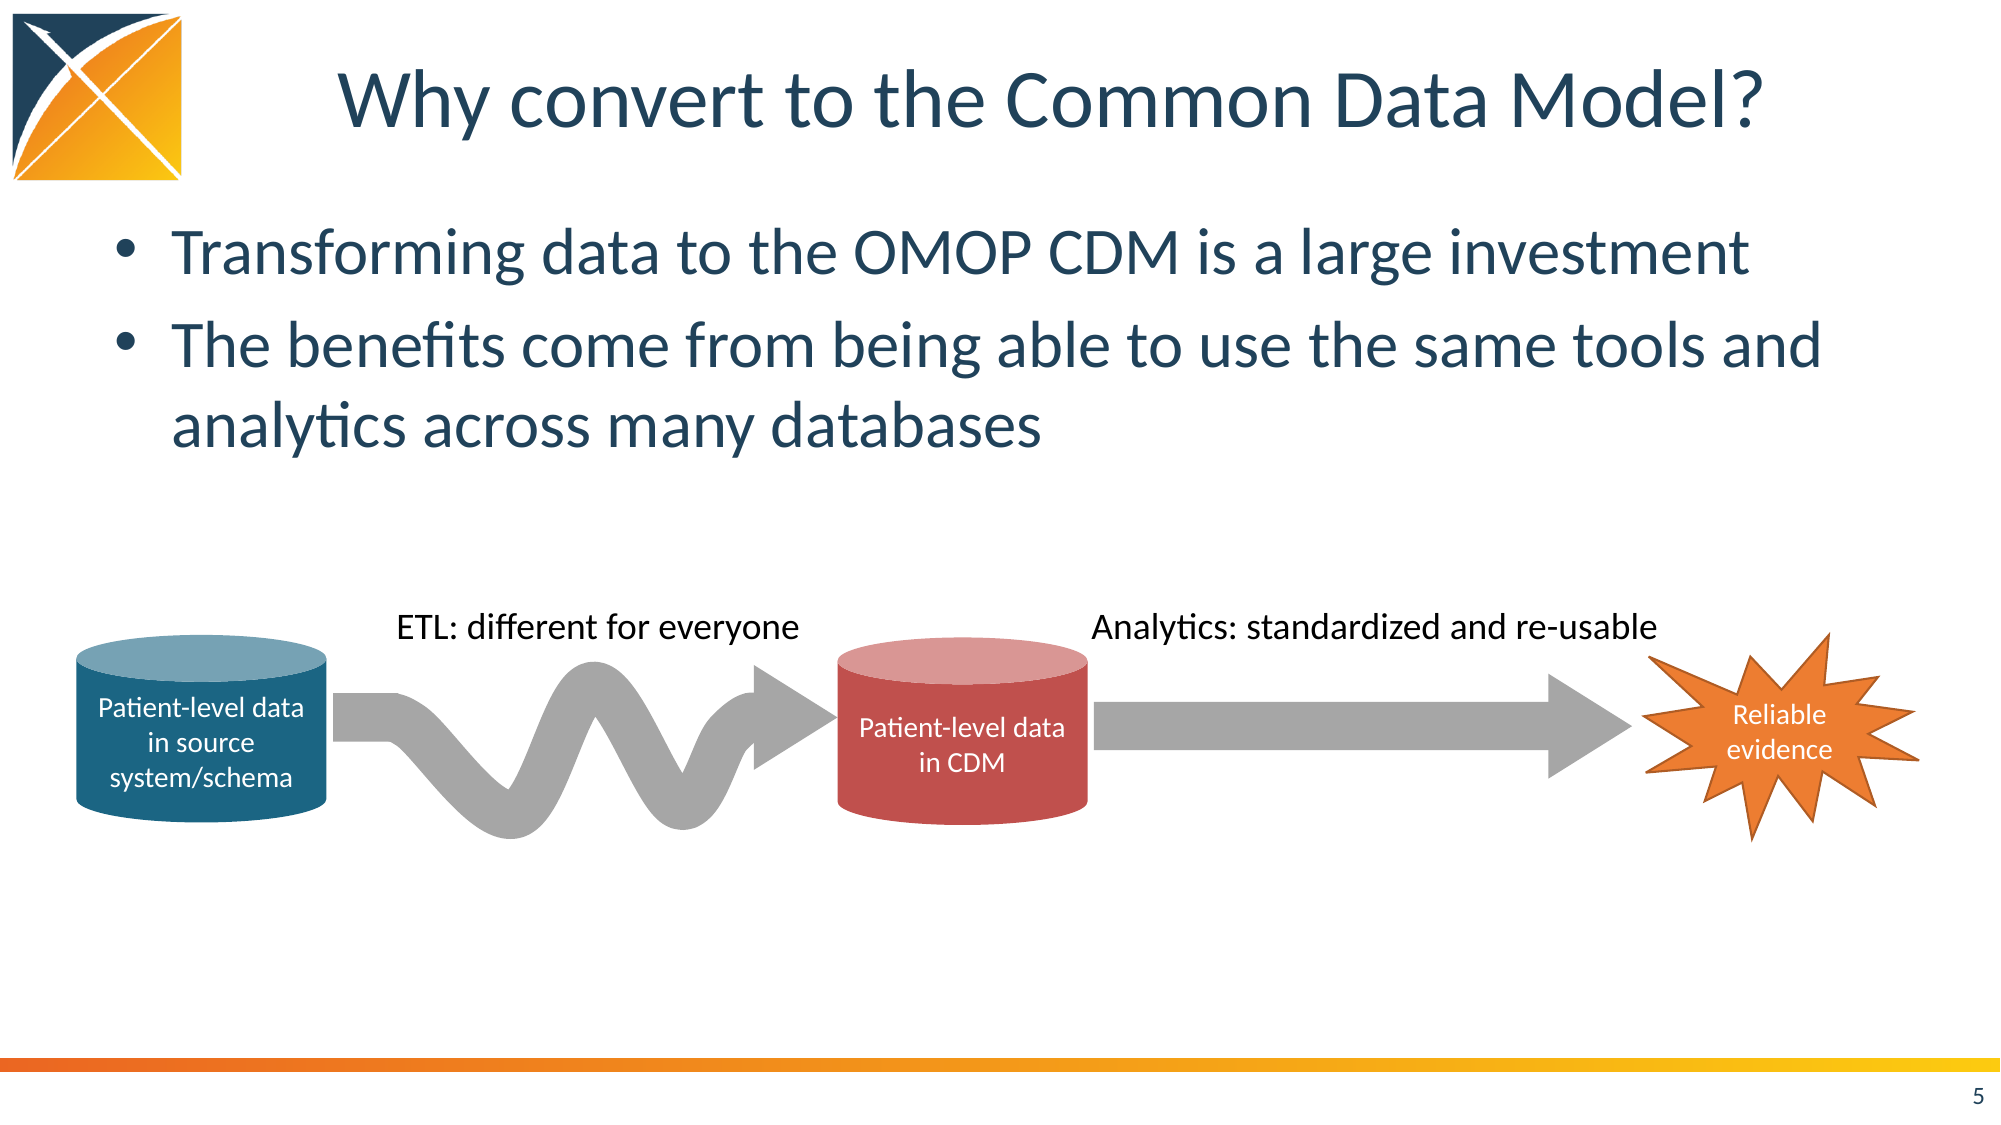

# Why convert to the Common Data Model?
Transforming data to the OMOP CDM is a large investment
The benefits come from being able to use the same tools and analytics across many databases
Analytics: standardized and re-usable
ETL: different for everyone
Patient-level data in source system/schema
Reliable evidence
Patient-level data in CDM

5